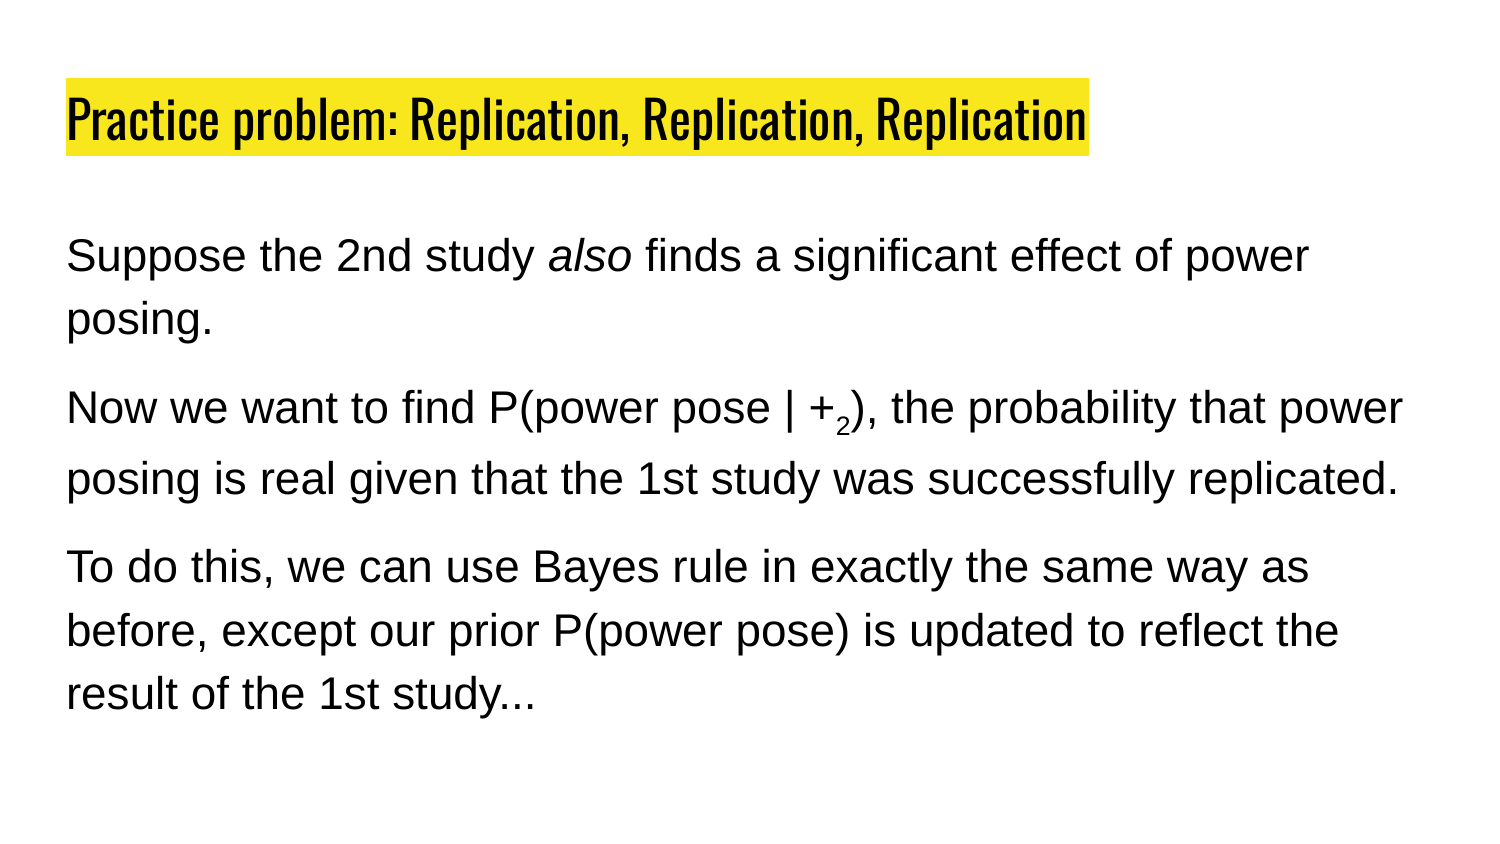

# Practice problem: Replication, Replication, Replication
Suppose the 2nd study also finds a significant effect of power posing.
Now we want to find P(power pose | +2), the probability that power posing is real given that the 1st study was successfully replicated.
To do this, we can use Bayes rule in exactly the same way as before, except our prior P(power pose) is updated to reflect the result of the 1st study...